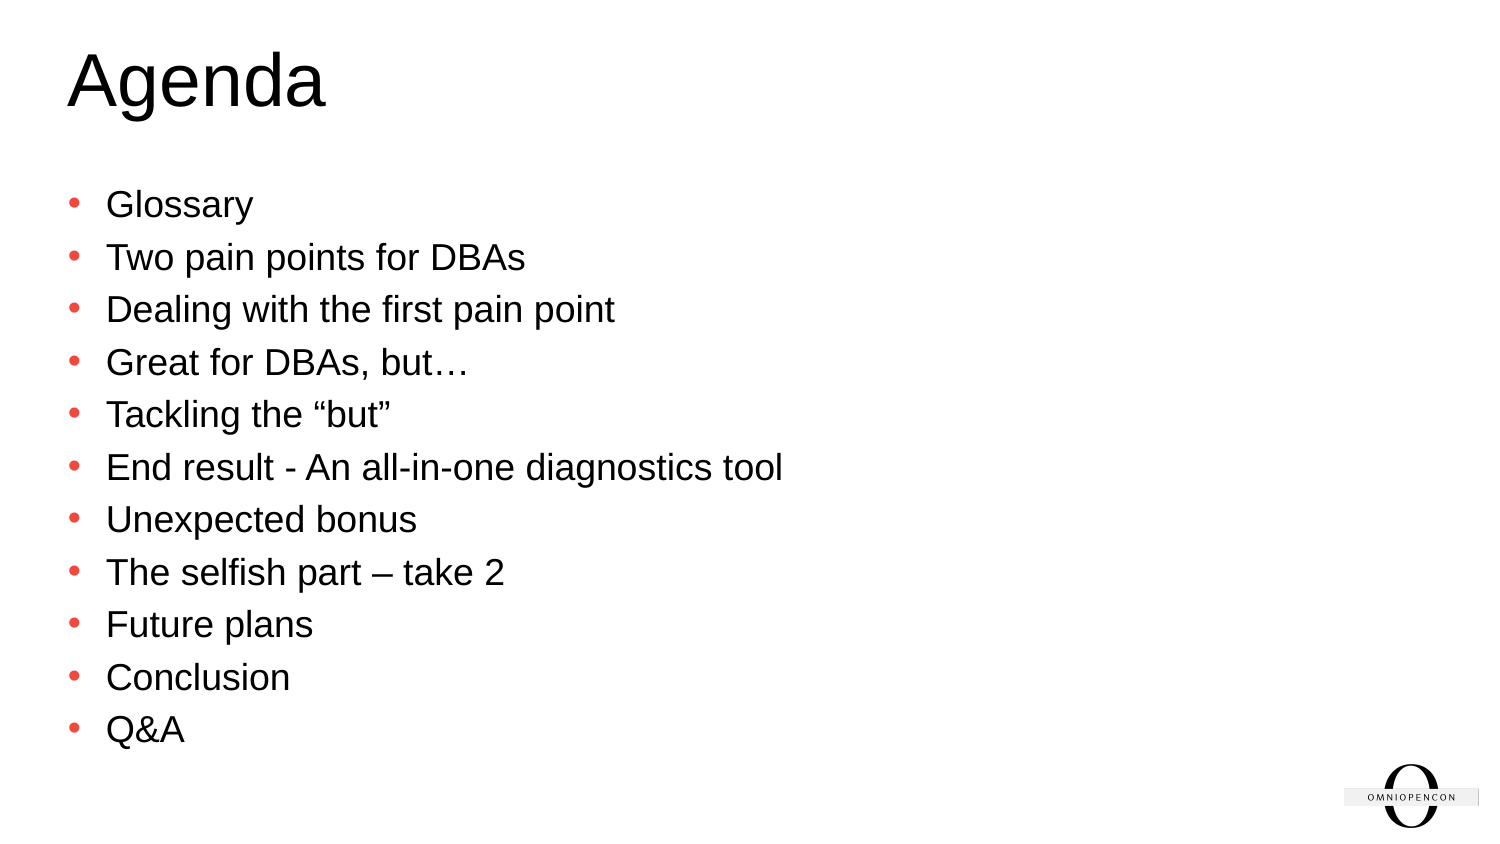

# Agenda
Glossary
Two pain points for DBAs
Dealing with the first pain point
Great for DBAs, but…
Tackling the “but”
End result - An all-in-one diagnostics tool
Unexpected bonus
The selfish part – take 2
Future plans
Conclusion
Q&A